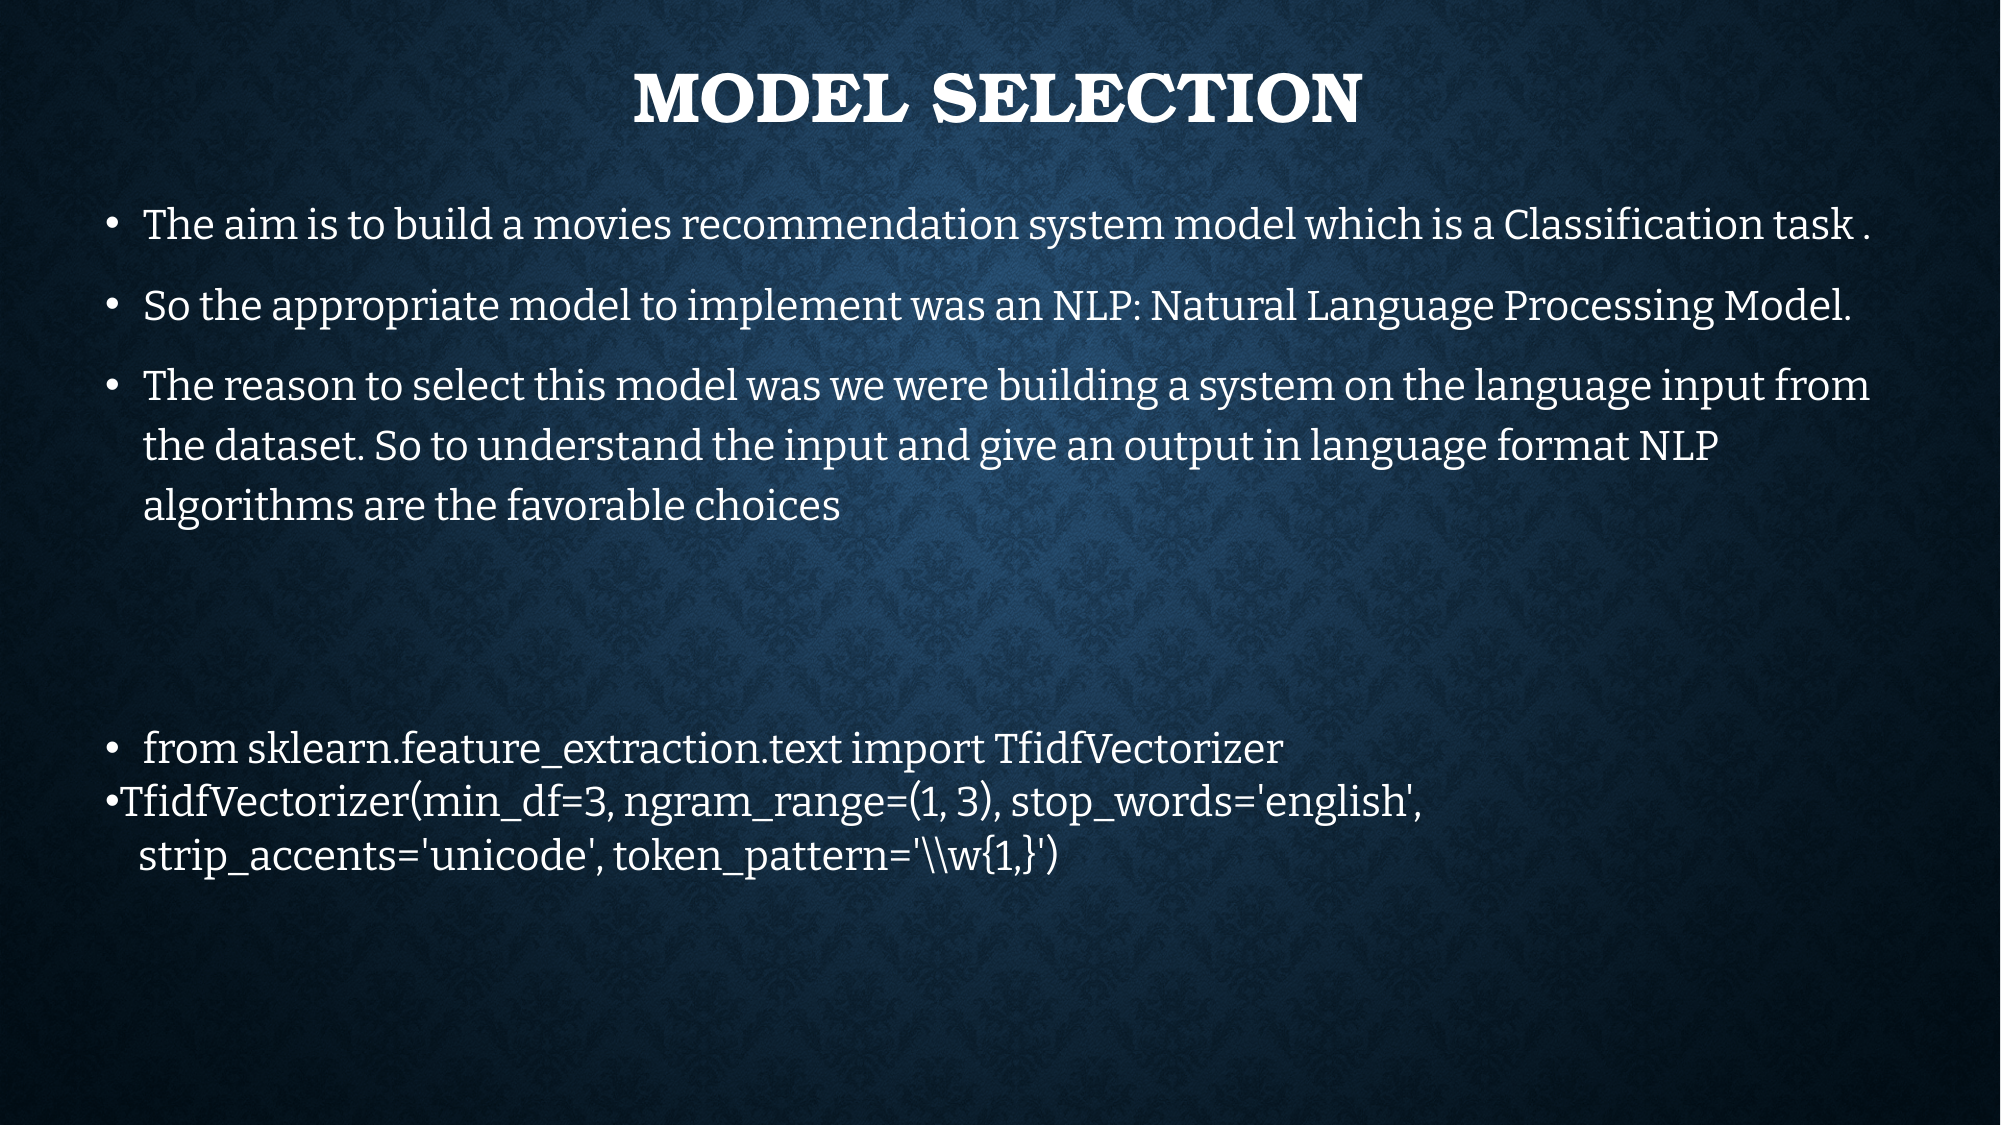

# Model selection
The aim is to build a movies recommendation system model which is a Classification task .
So the appropriate model to implement was an NLP: Natural Language Processing Model.
The reason to select this model was we were building a system on the language input from the dataset. So to understand the input and give an output in language format NLP algorithms are the favorable choices

from sklearn.feature_extraction.text import TfidfVectorizer
TfidfVectorizer(min_df=3, ngram_range=(1, 3), stop_words='english',
    strip_accents='unicode', token_pattern='\\w{1,}')